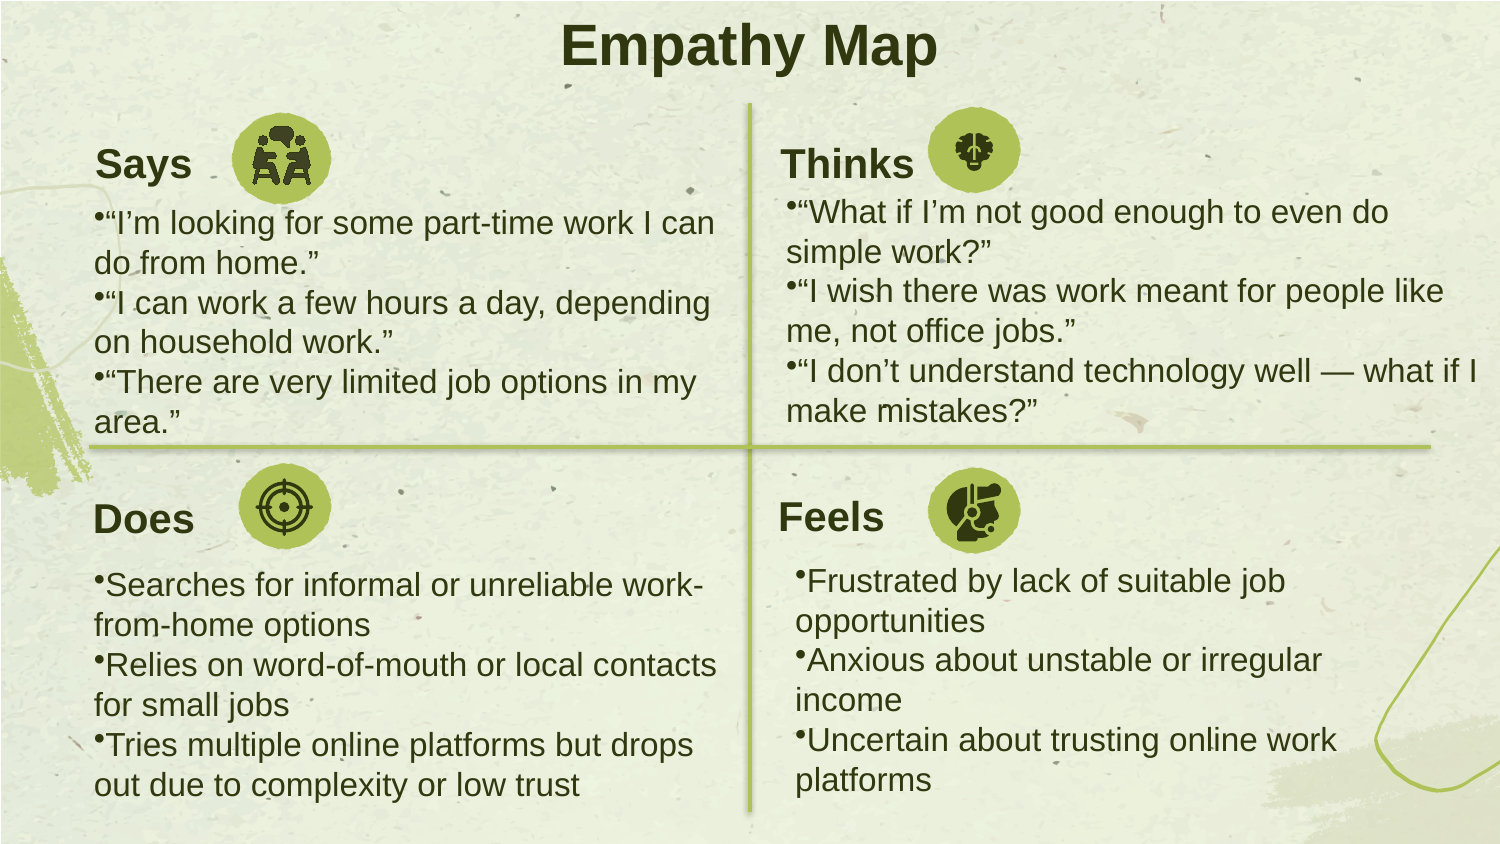

Empathy Map

Says
Thinks

“What if I’m not good enough to even do simple work?”
“I wish there was work meant for people like me, not office jobs.”
“I don’t understand technology well — what if I make mistakes?”
“I’m looking for some part-time work I can do from home.”
“I can work a few hours a day, depending on household work.”
“There are very limited job options in my area.”
.

Feels

Does
Searches for informal or unreliable work-from-home options
Relies on word-of-mouth or local contacts for small jobs
Tries multiple online platforms but drops out due to complexity or low trust
Frustrated by lack of suitable job opportunities
Anxious about unstable or irregular income
Uncertain about trusting online work platforms